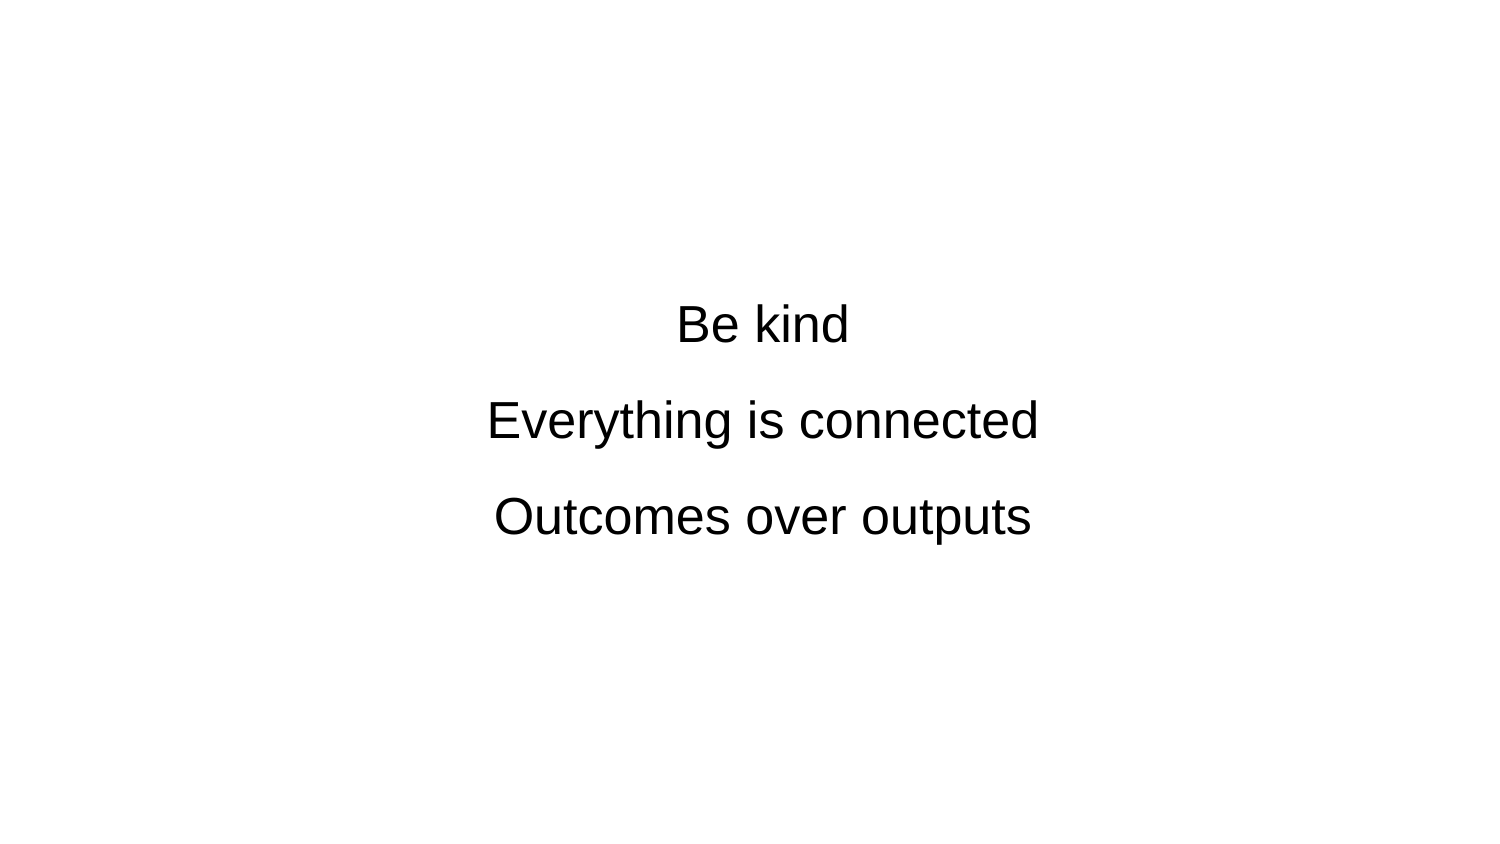

Be kind
Everything is connected
Outcomes over outputs